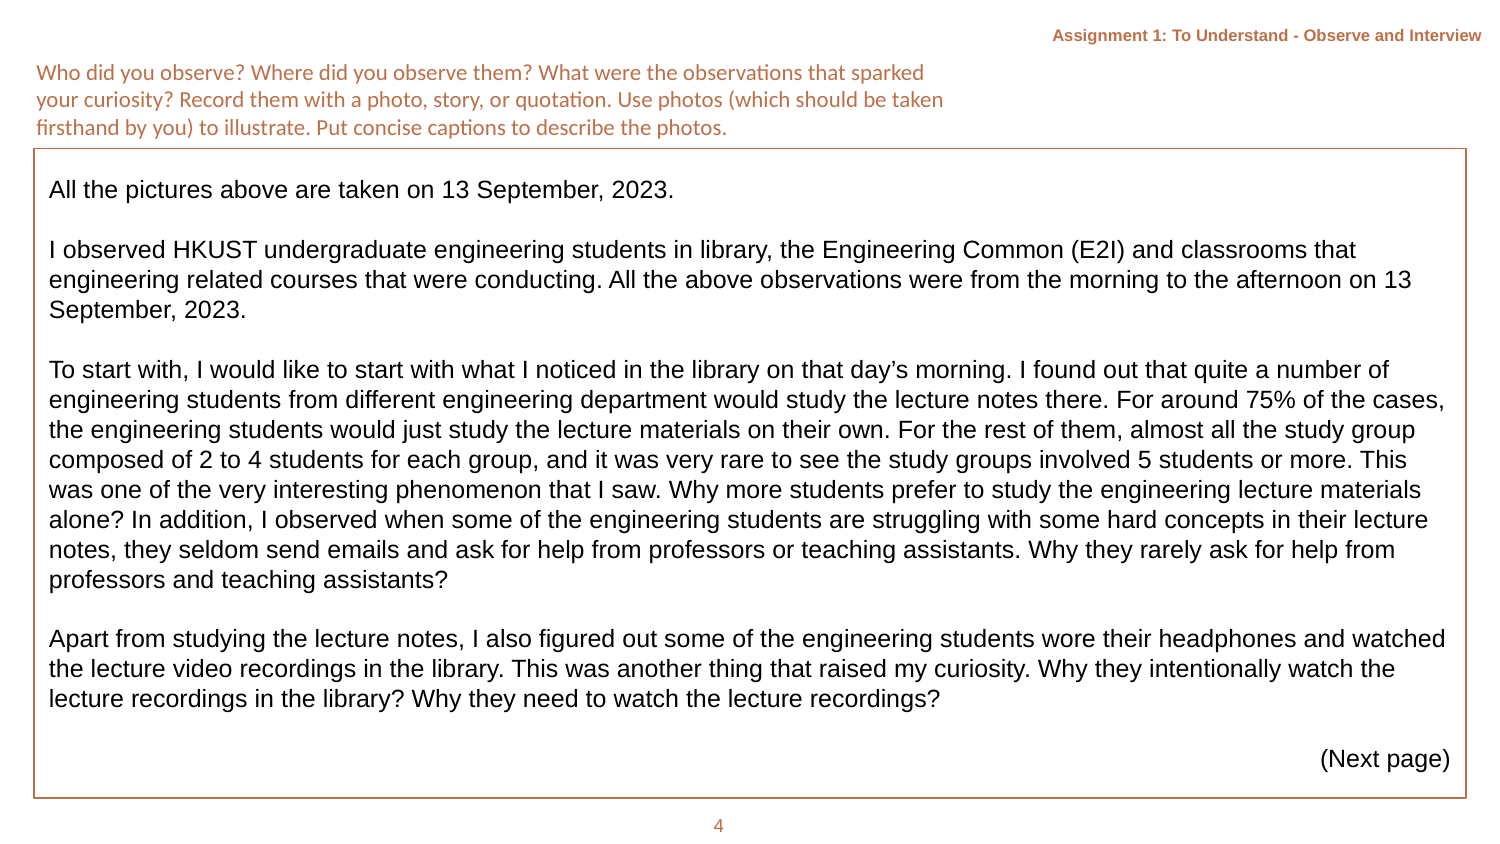

Assignment 1: To Understand - Observe and Interview

Who did you observe? Where did you observe them? What were the observations that sparked your curiosity? Record them with a photo, story, or quotation. Use photos (which should be taken firsthand by you) to illustrate. Put concise captions to describe the photos.
All the pictures above are taken on 13 September, 2023.

I observed HKUST undergraduate engineering students in library, the Engineering Common (E2I) and classrooms that engineering related courses that were conducting. All the above observations were from the morning to the afternoon on 13 September, 2023.

To start with, I would like to start with what I noticed in the library on that day’s morning. I found out that quite a number of engineering students from different engineering department would study the lecture notes there. For around 75% of the cases, the engineering students would just study the lecture materials on their own. For the rest of them, almost all the study group composed of 2 to 4 students for each group, and it was very rare to see the study groups involved 5 students or more. This was one of the very interesting phenomenon that I saw. Why more students prefer to study the engineering lecture materials alone? In addition, I observed when some of the engineering students are struggling with some hard concepts in their lecture notes, they seldom send emails and ask for help from professors or teaching assistants. Why they rarely ask for help from professors and teaching assistants?

Apart from studying the lecture notes, I also figured out some of the engineering students wore their headphones and watched the lecture video recordings in the library. This was another thing that raised my curiosity. Why they intentionally watch the lecture recordings in the library? Why they need to watch the lecture recordings?

(Next page)
4